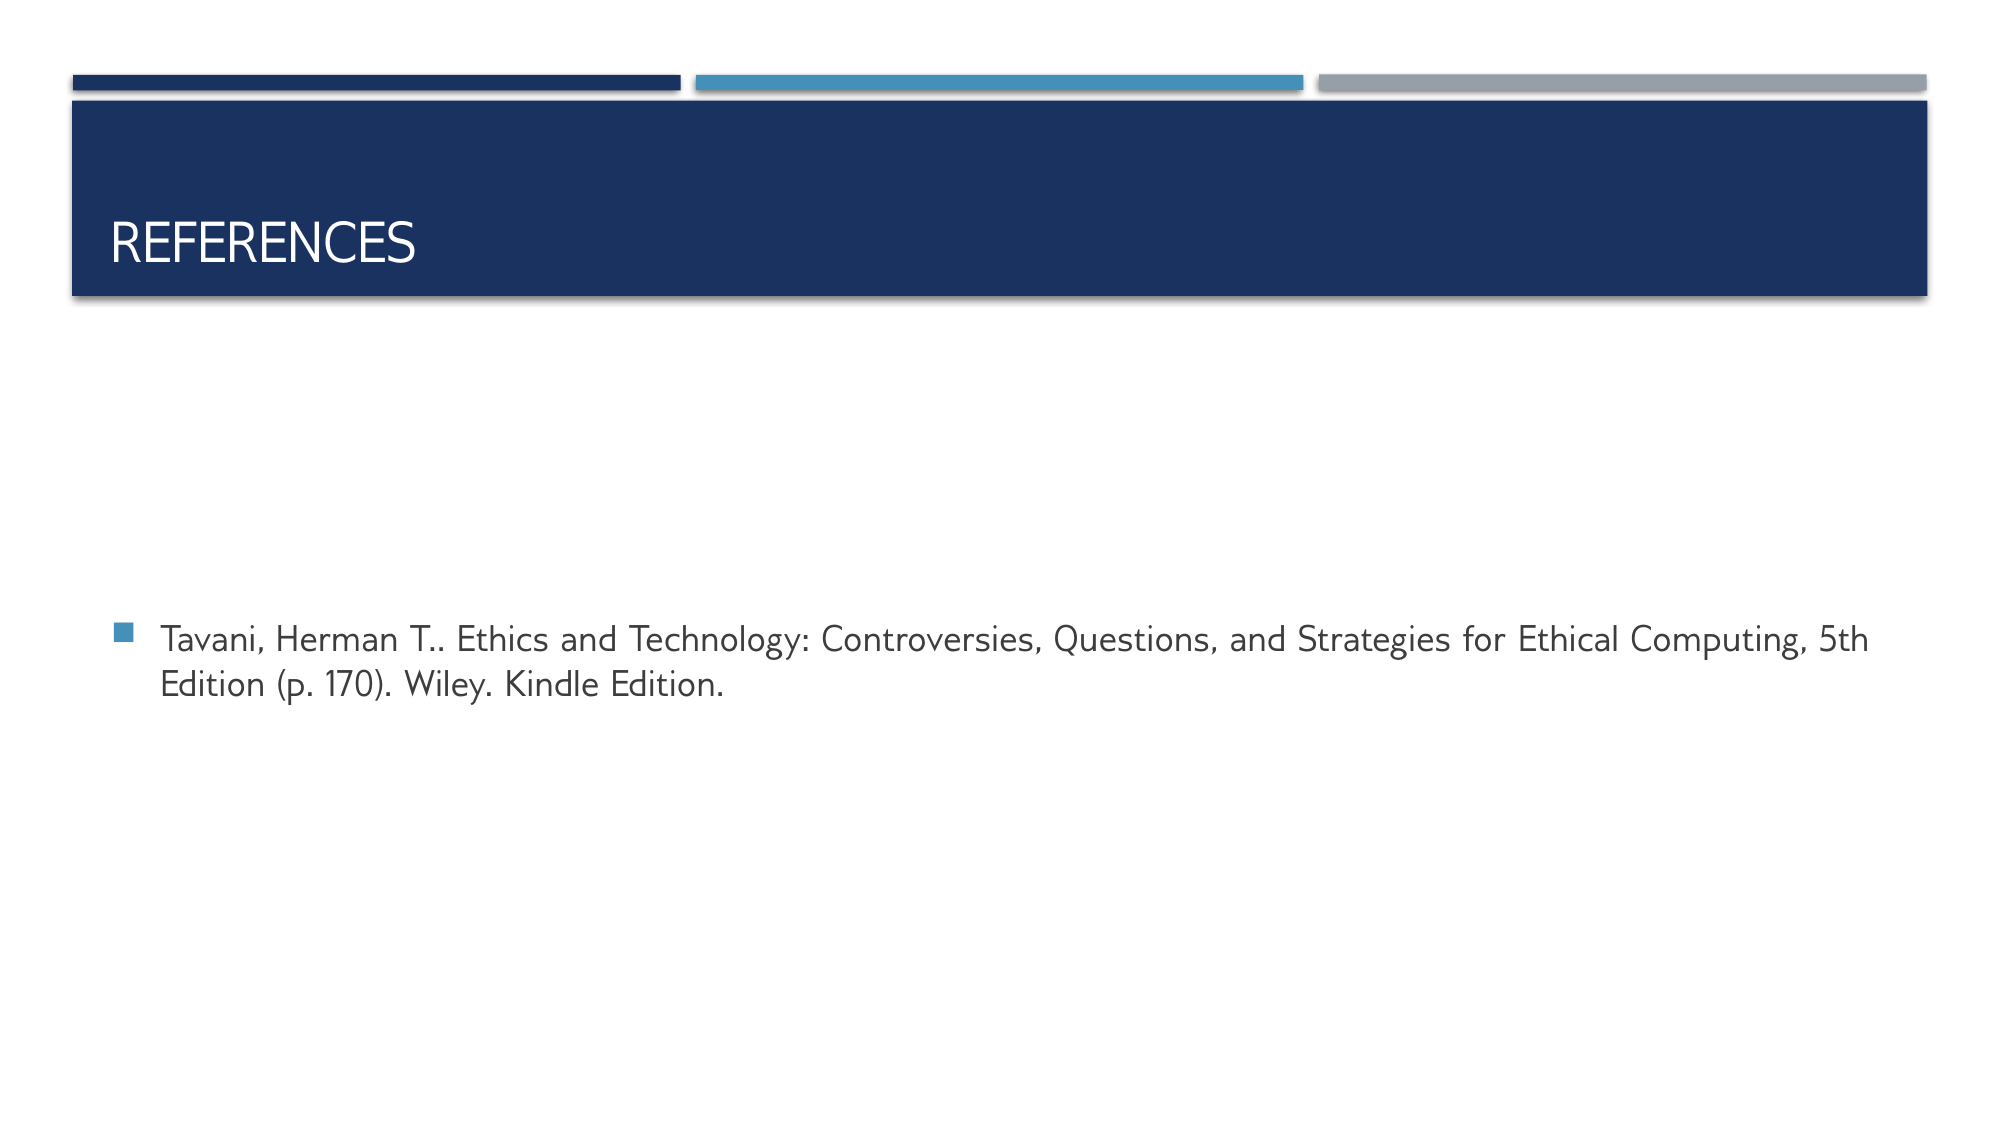

# references
Tavani, Herman T.. Ethics and Technology: Controversies, Questions, and Strategies for Ethical Computing, 5th Edition (p. 170). Wiley. Kindle Edition.